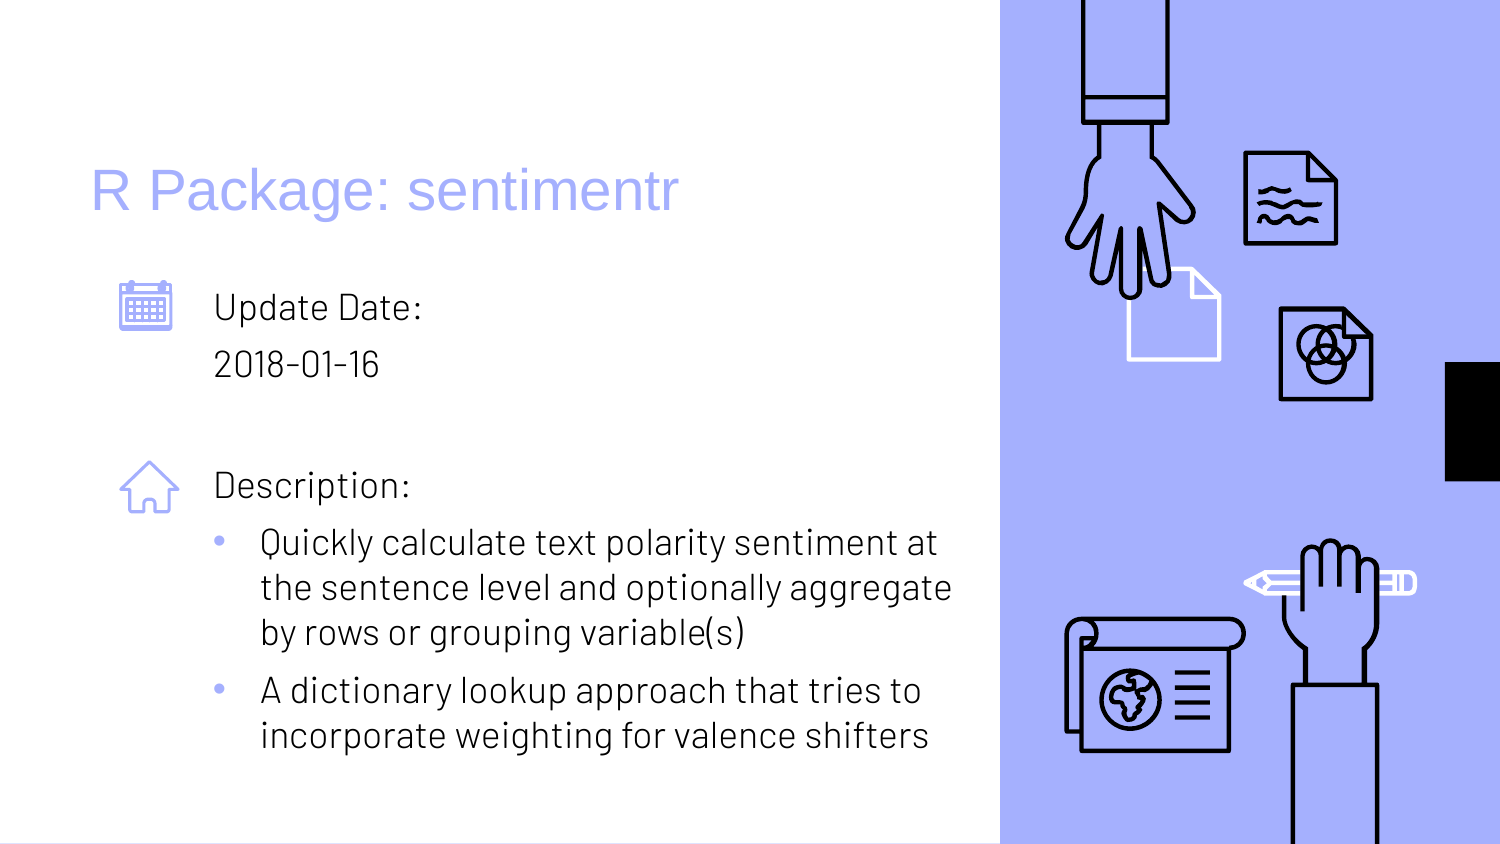

# R Package: sentimentr
Update Date:
2018-01-16

31
Description:
Quickly calculate text polarity sentiment at the sentence level and optionally aggregate by rows or grouping variable(s)
A dictionary lookup approach that tries to incorporate weighting for valence shifters